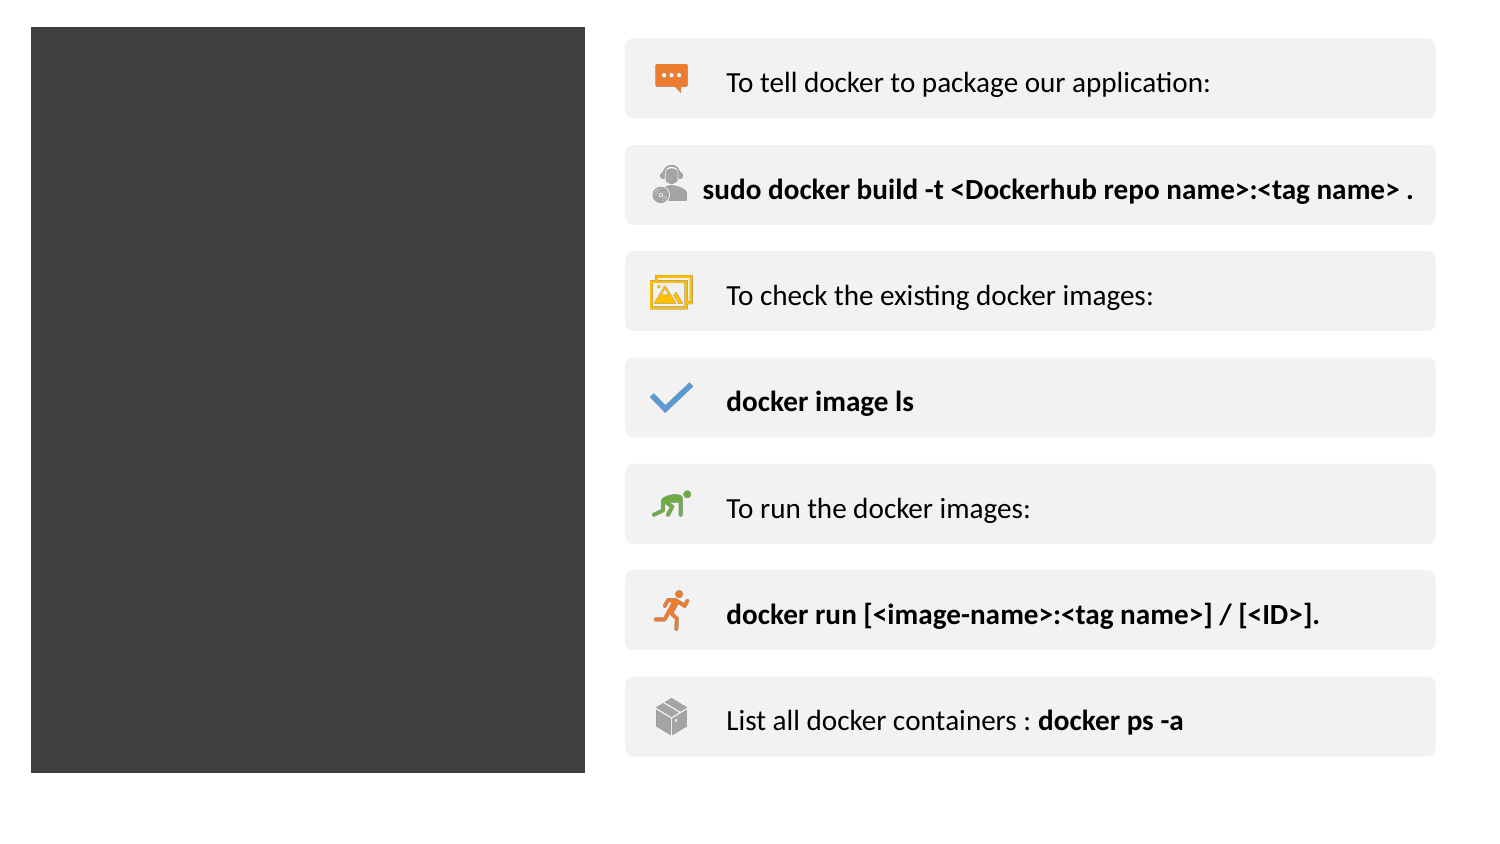

To tell docker to package our application:
sudo docker build -t <Dockerhub repo name>:<tag name> .
To check the existing docker images:
docker image ls
To run the docker images:
docker run [<image-name>:<tag name>] / [<ID>].
List all docker containers : docker ps -a